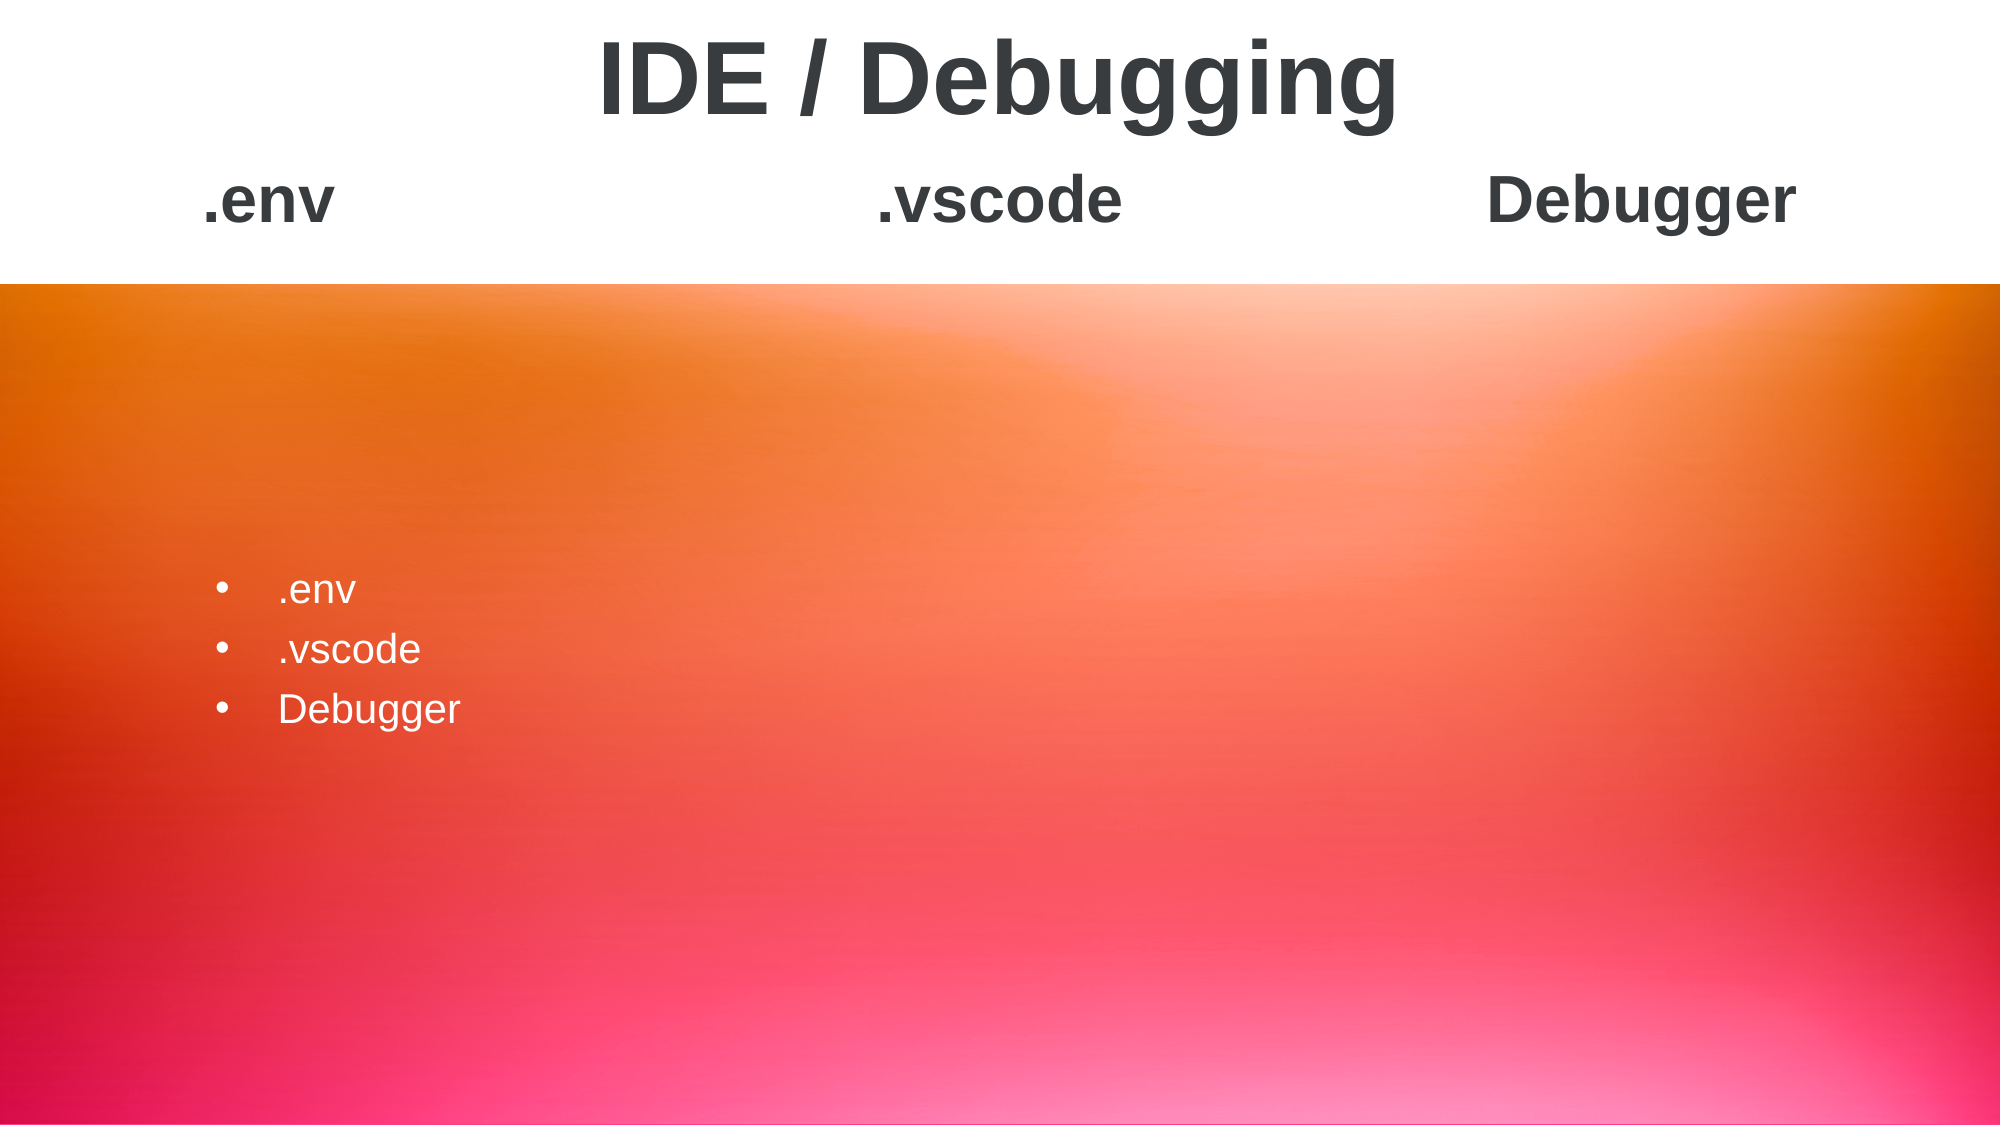

IDE / Debugging
# .vscode
.env
Debugger
.env
.vscode
Debugger